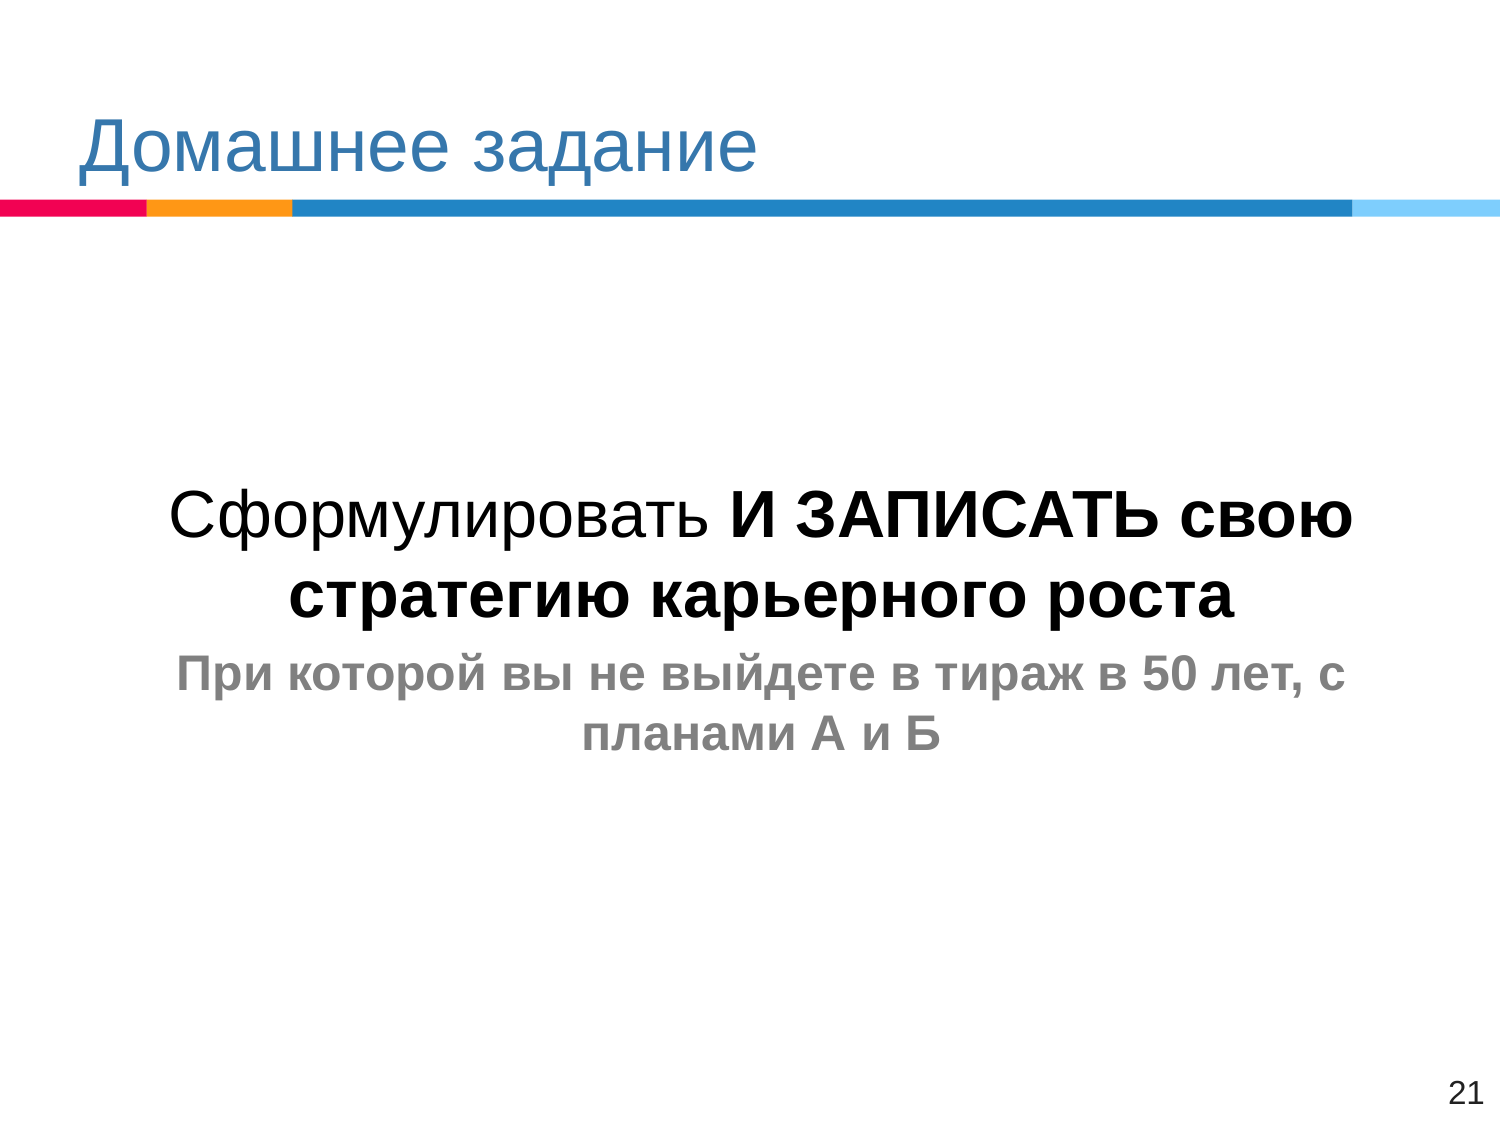

# Домашнее задание
Сформулировать И ЗАПИСАТЬ свою стратегию карьерного роста
При которой вы не выйдете в тираж в 50 лет, с планами А и Б

21